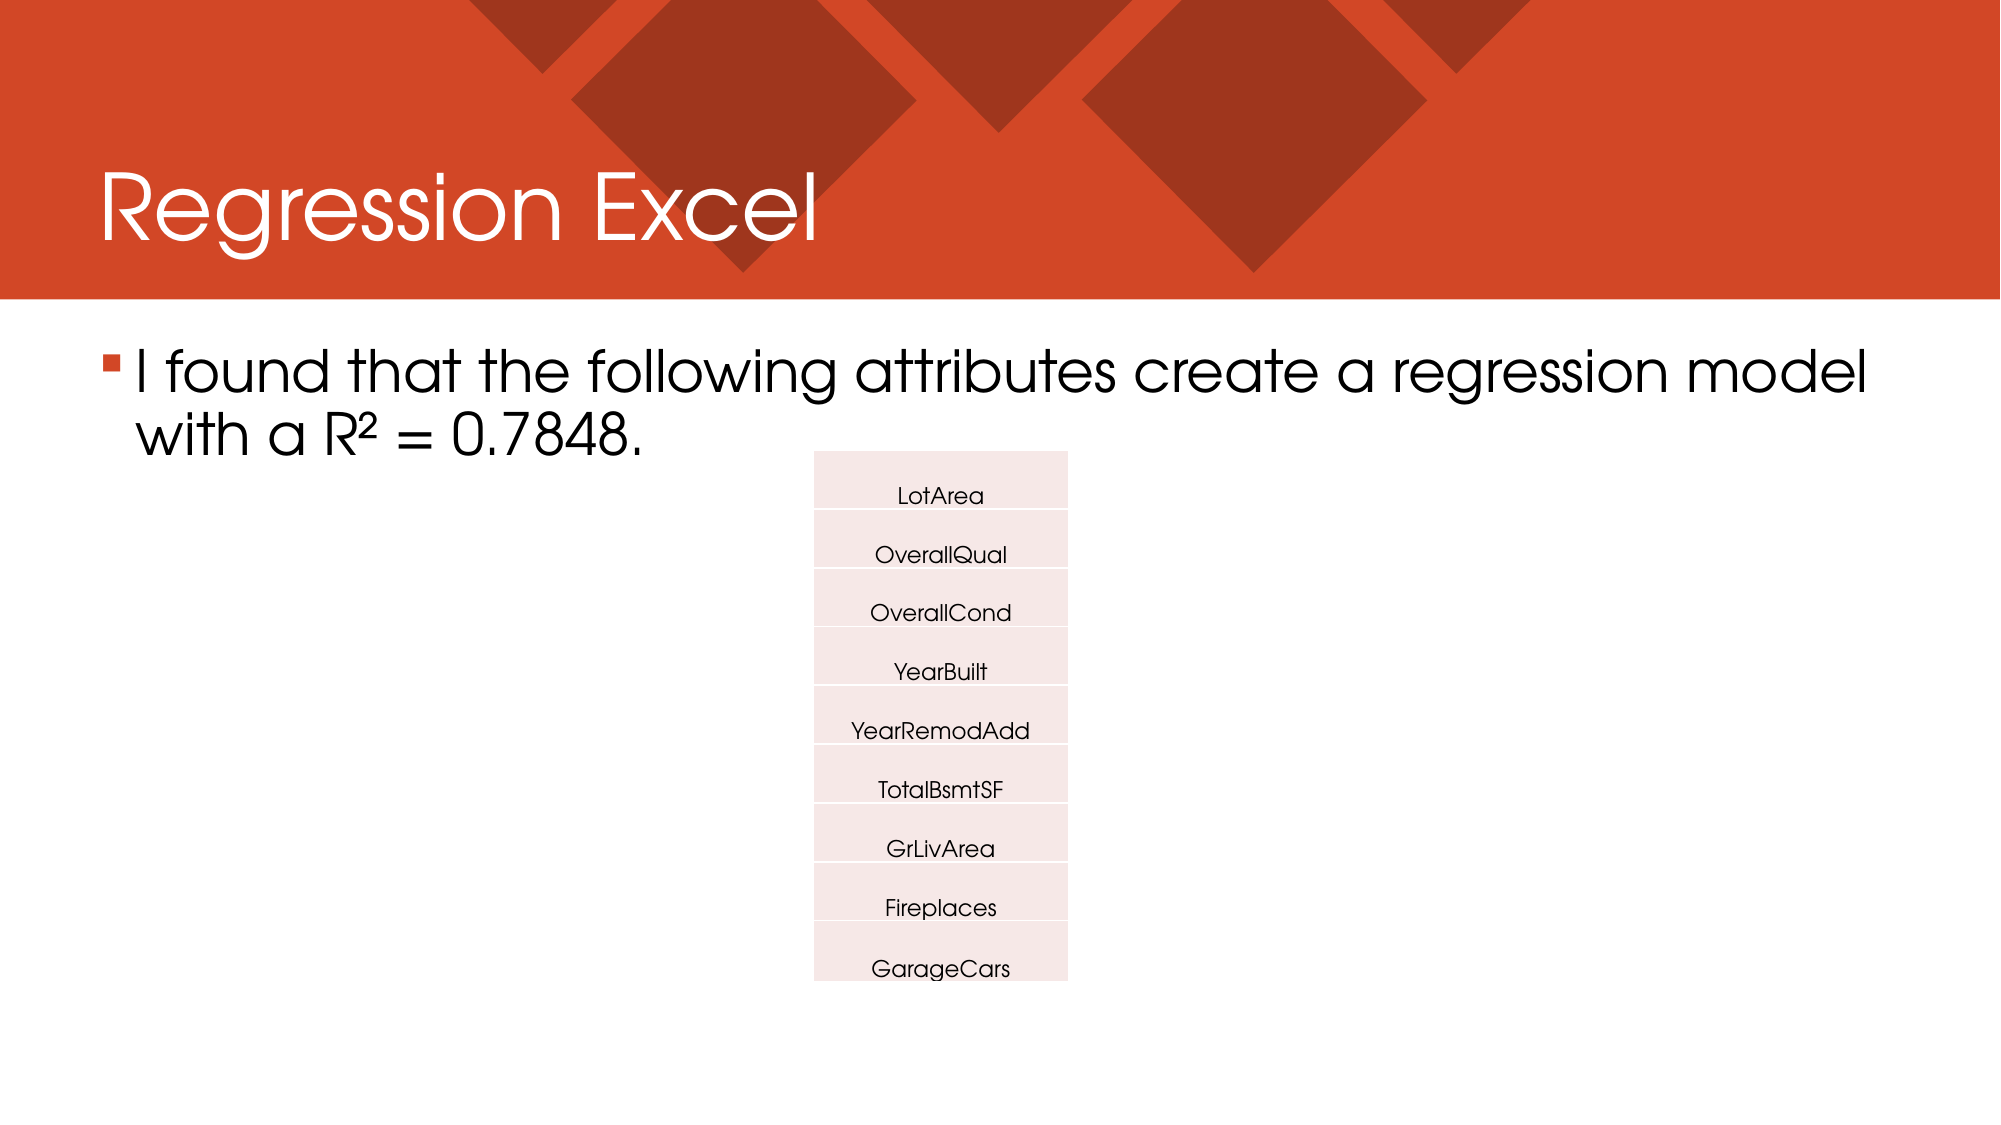

# Regression Excel
I found that the following attributes create a regression model with a R² = 0.7848.

| LotArea |
| --- |
| OverallQual |
| OverallCond |
| YearBuilt |
| YearRemodAdd |
| TotalBsmtSF |
| GrLivArea |
| Fireplaces |
| GarageCars |